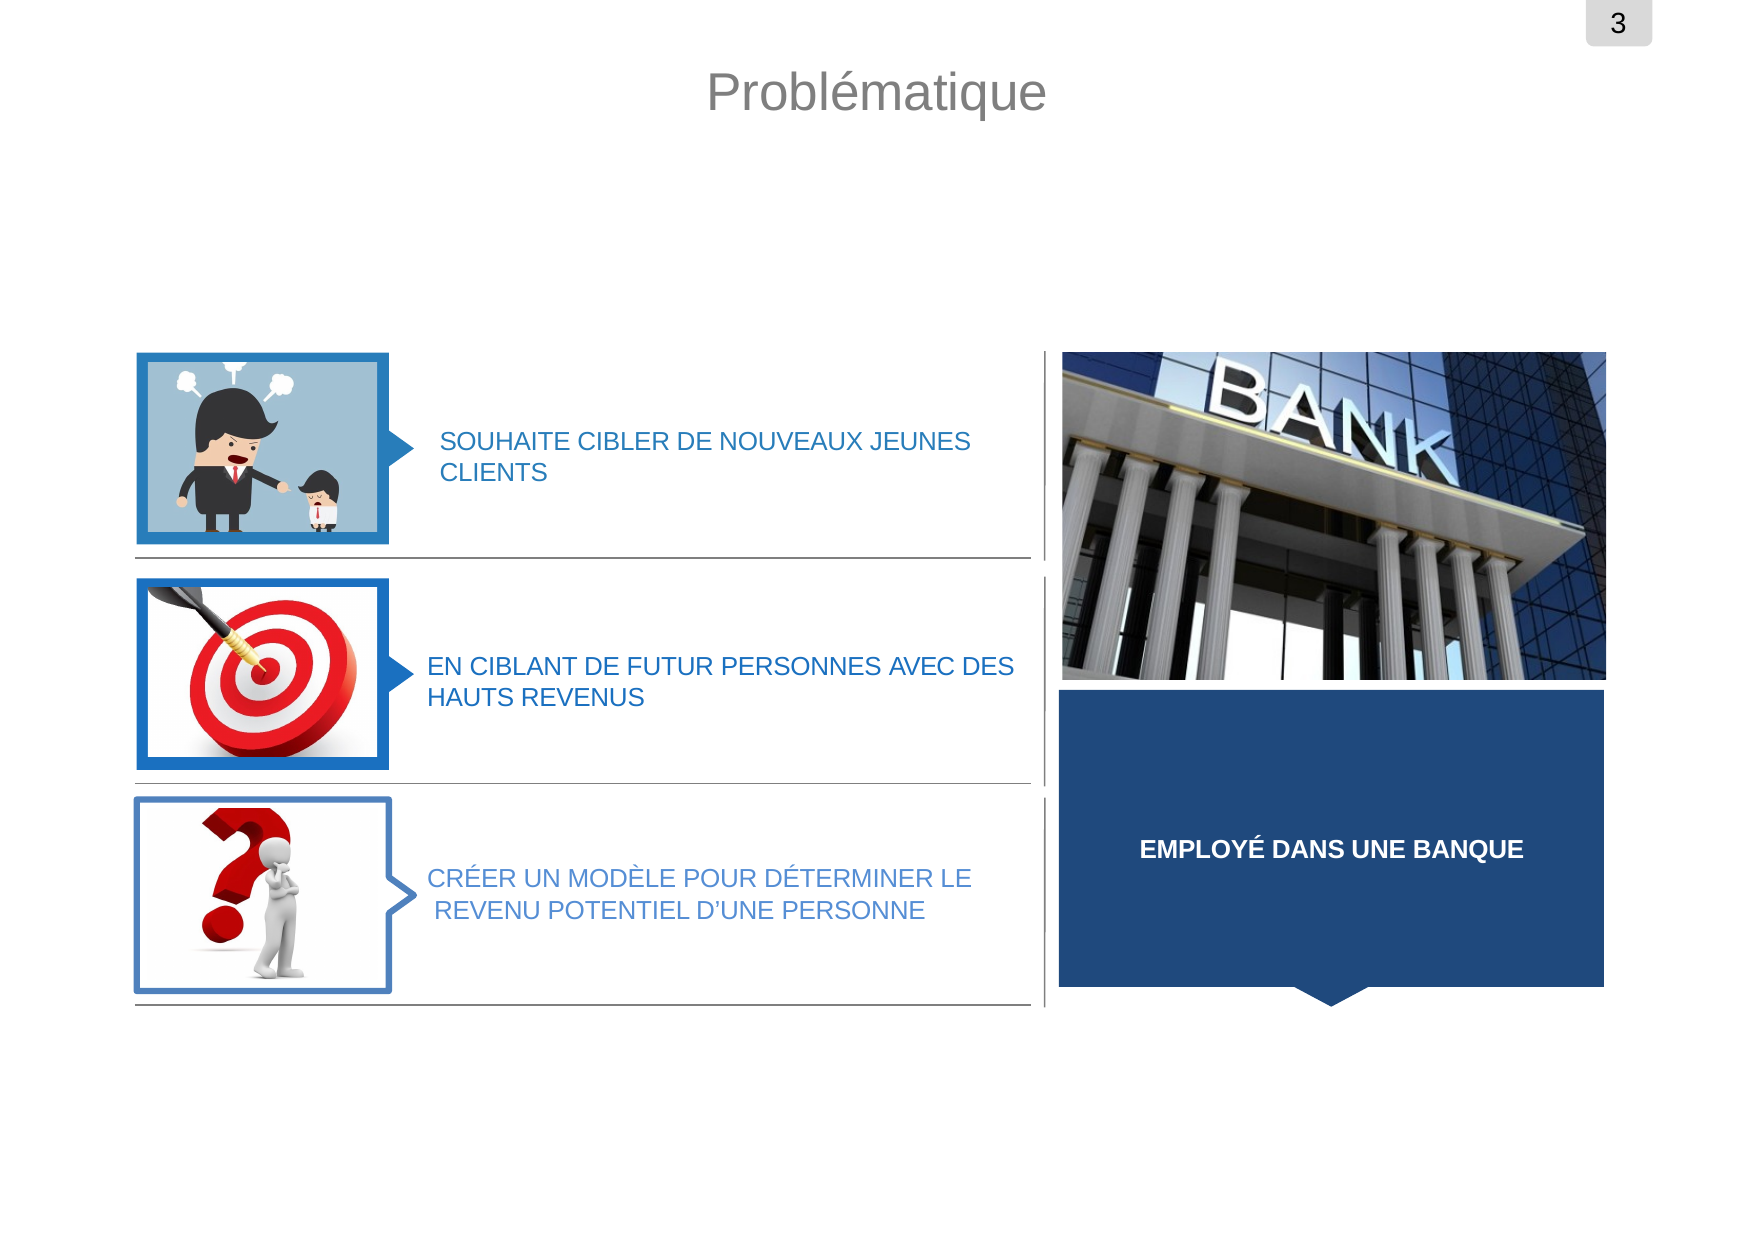

3
# Problématique

SOUHAITE CIBLER DE NOUVEAUX JEUNES  CLIENTS

EN CIBLANT DE FUTUR PERSONNES AVEC DES  HAUTS REVENUS

EMPLOYÉ DANS UNE BANQUE
CRÉER UN MODÈLE POUR DÉTERMINER LE  REVENU POTENTIEL D’UNE PERSONNE